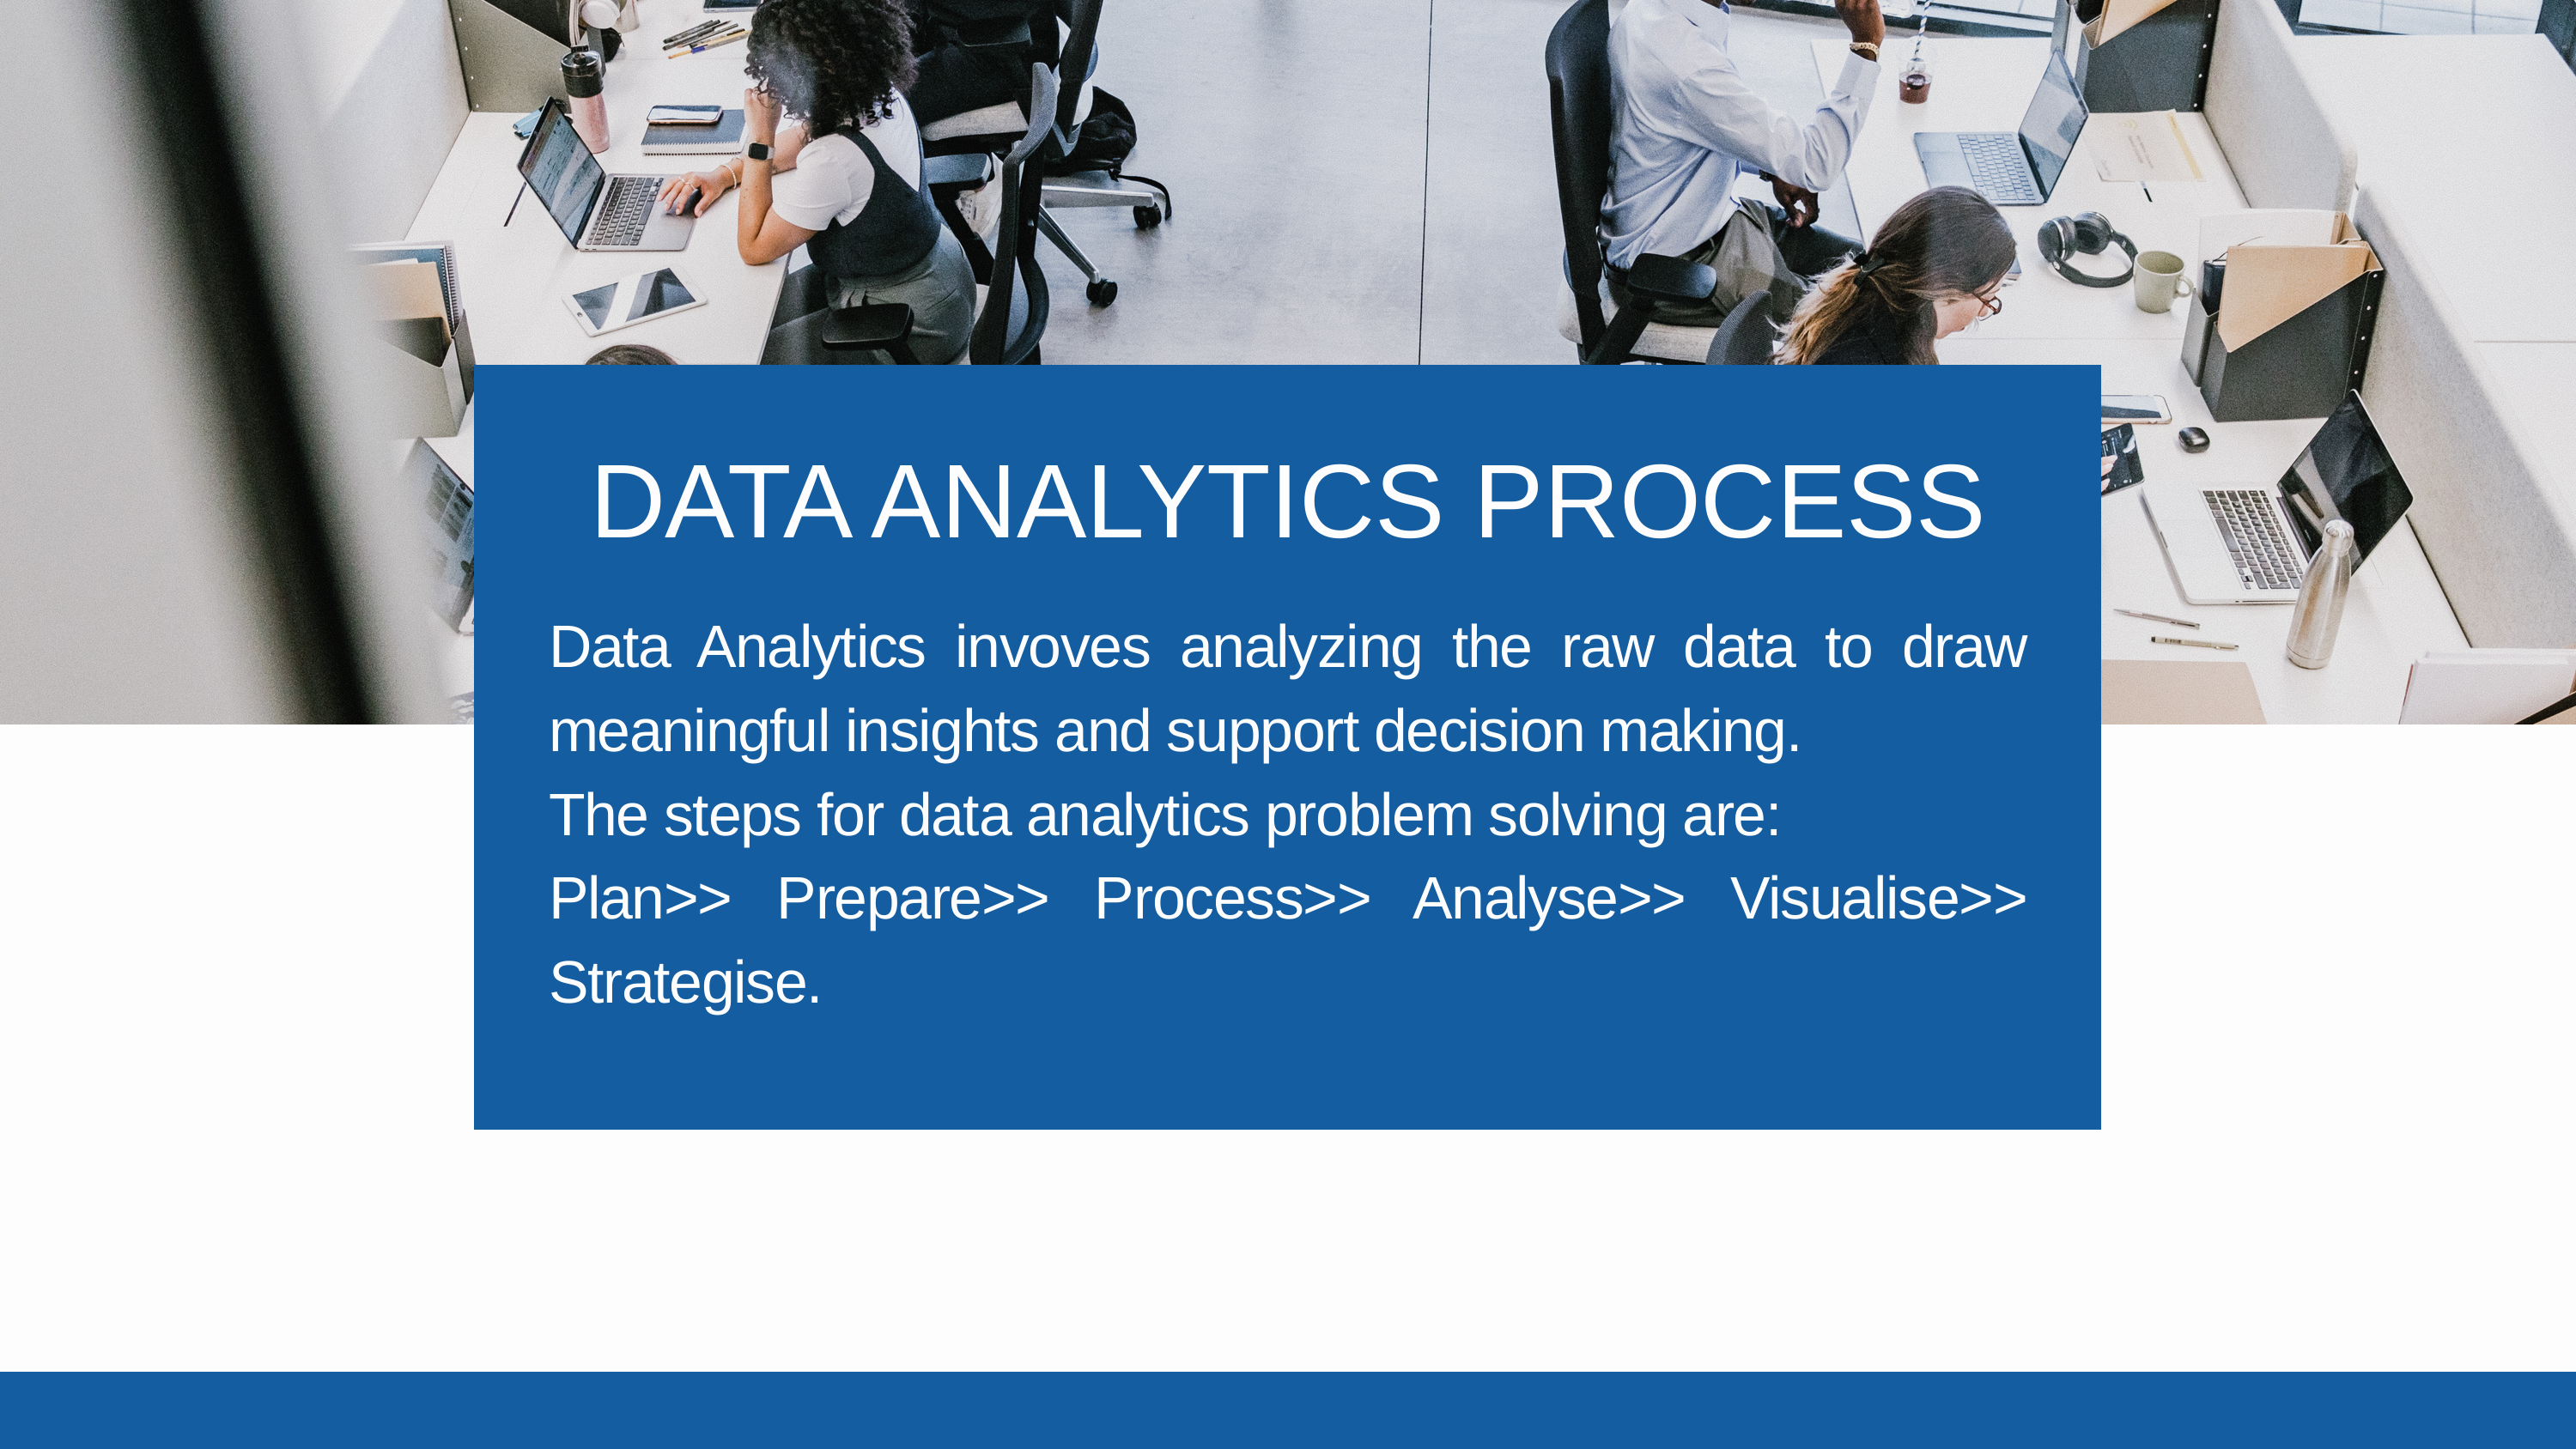

DATA ANALYTICS PROCESS
Data Analytics invoves analyzing the raw data to draw meaningful insights and support decision making.
The steps for data analytics problem solving are:
Plan>> Prepare>> Process>> Analyse>> Visualise>> Strategise.